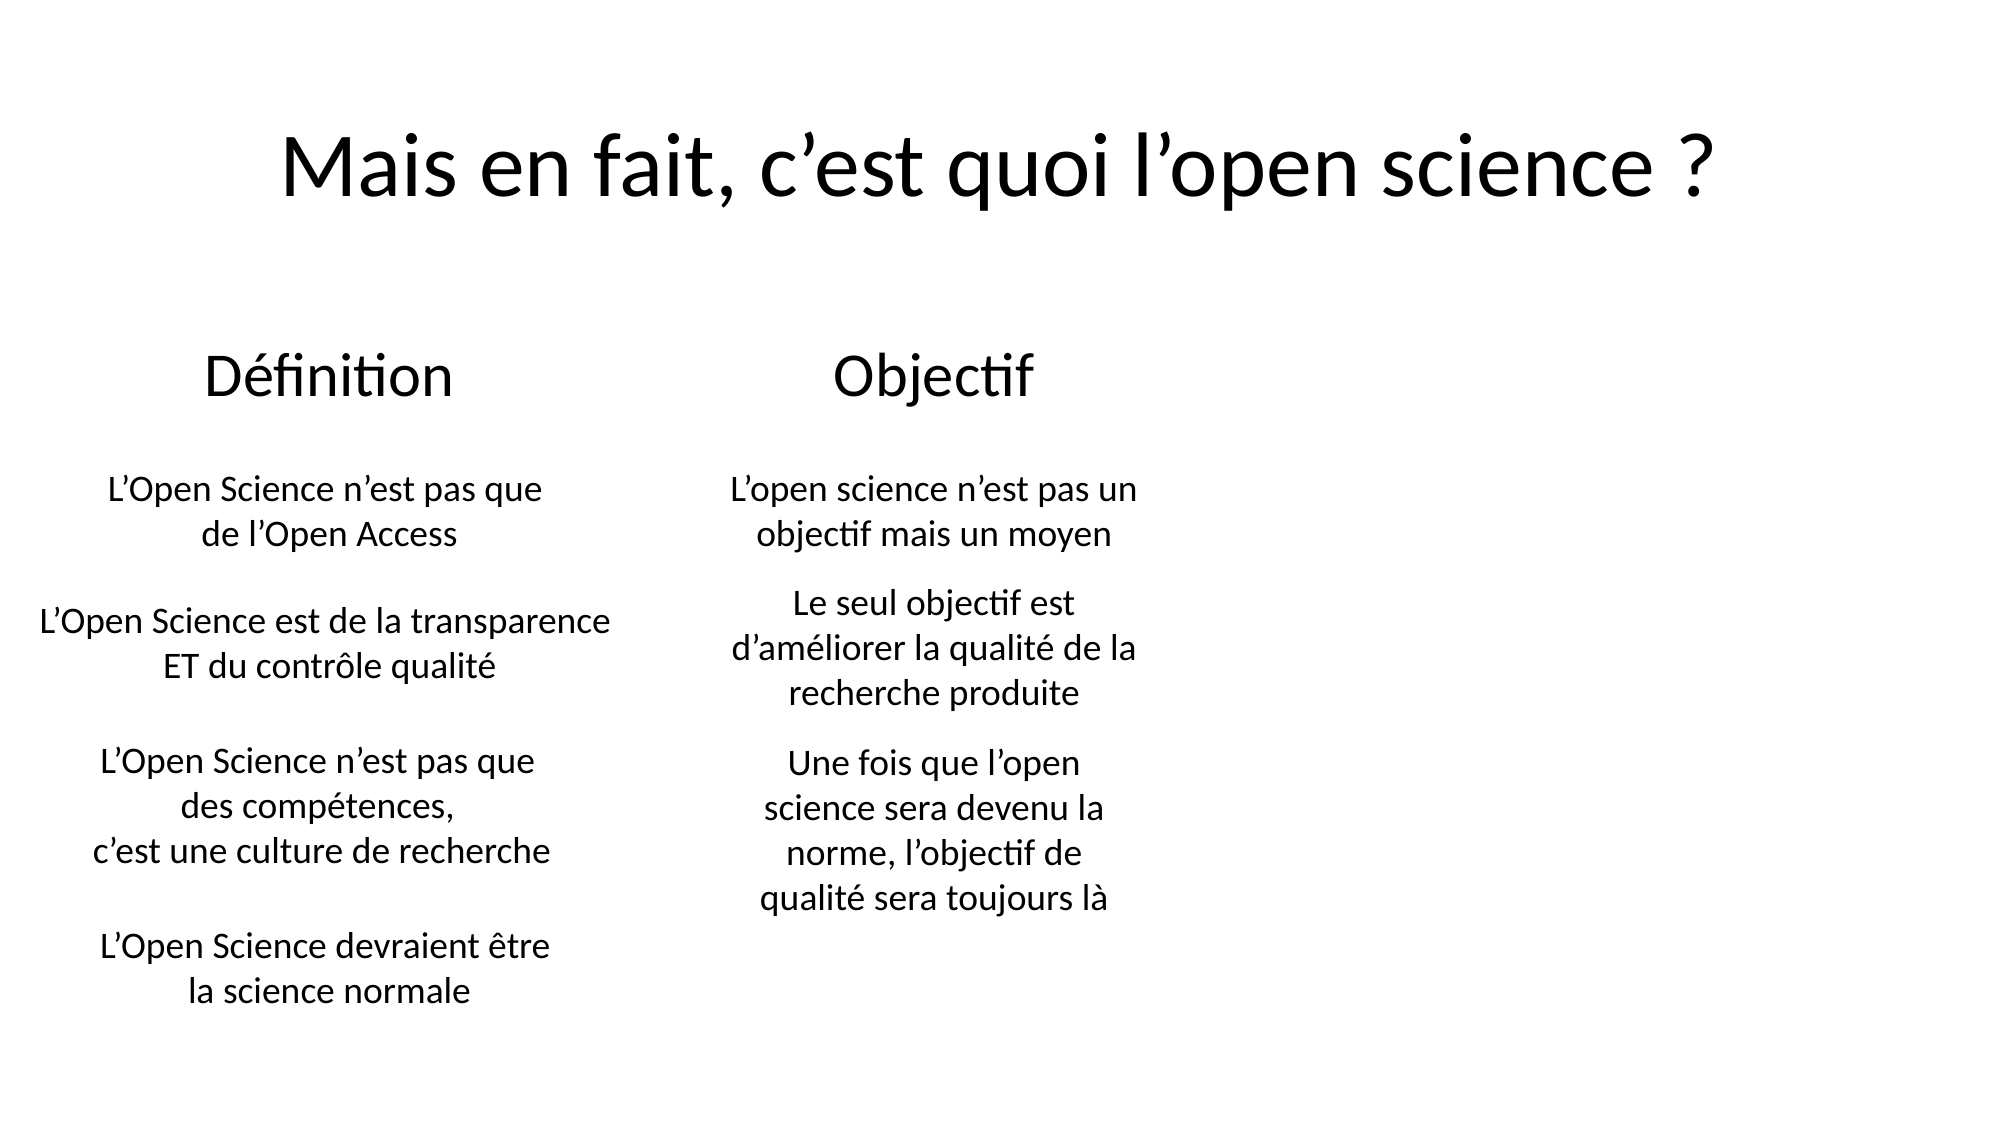

# Mais en fait, c’est quoi l’open science ?
Définition
Objectif
L’open science n’est pas un objectif mais un moyen
L’Open Science n’est pas que
de l’Open Access
Le seul objectif est d’améliorer la qualité de la recherche produite
L’Open Science est de la transparence
ET du contrôle qualité
L’Open Science n’est pas que
des compétences,
c’est une culture de recherche
Une fois que l’open science sera devenu la norme, l’objectif de qualité sera toujours là
L’Open Science devraient être
la science normale